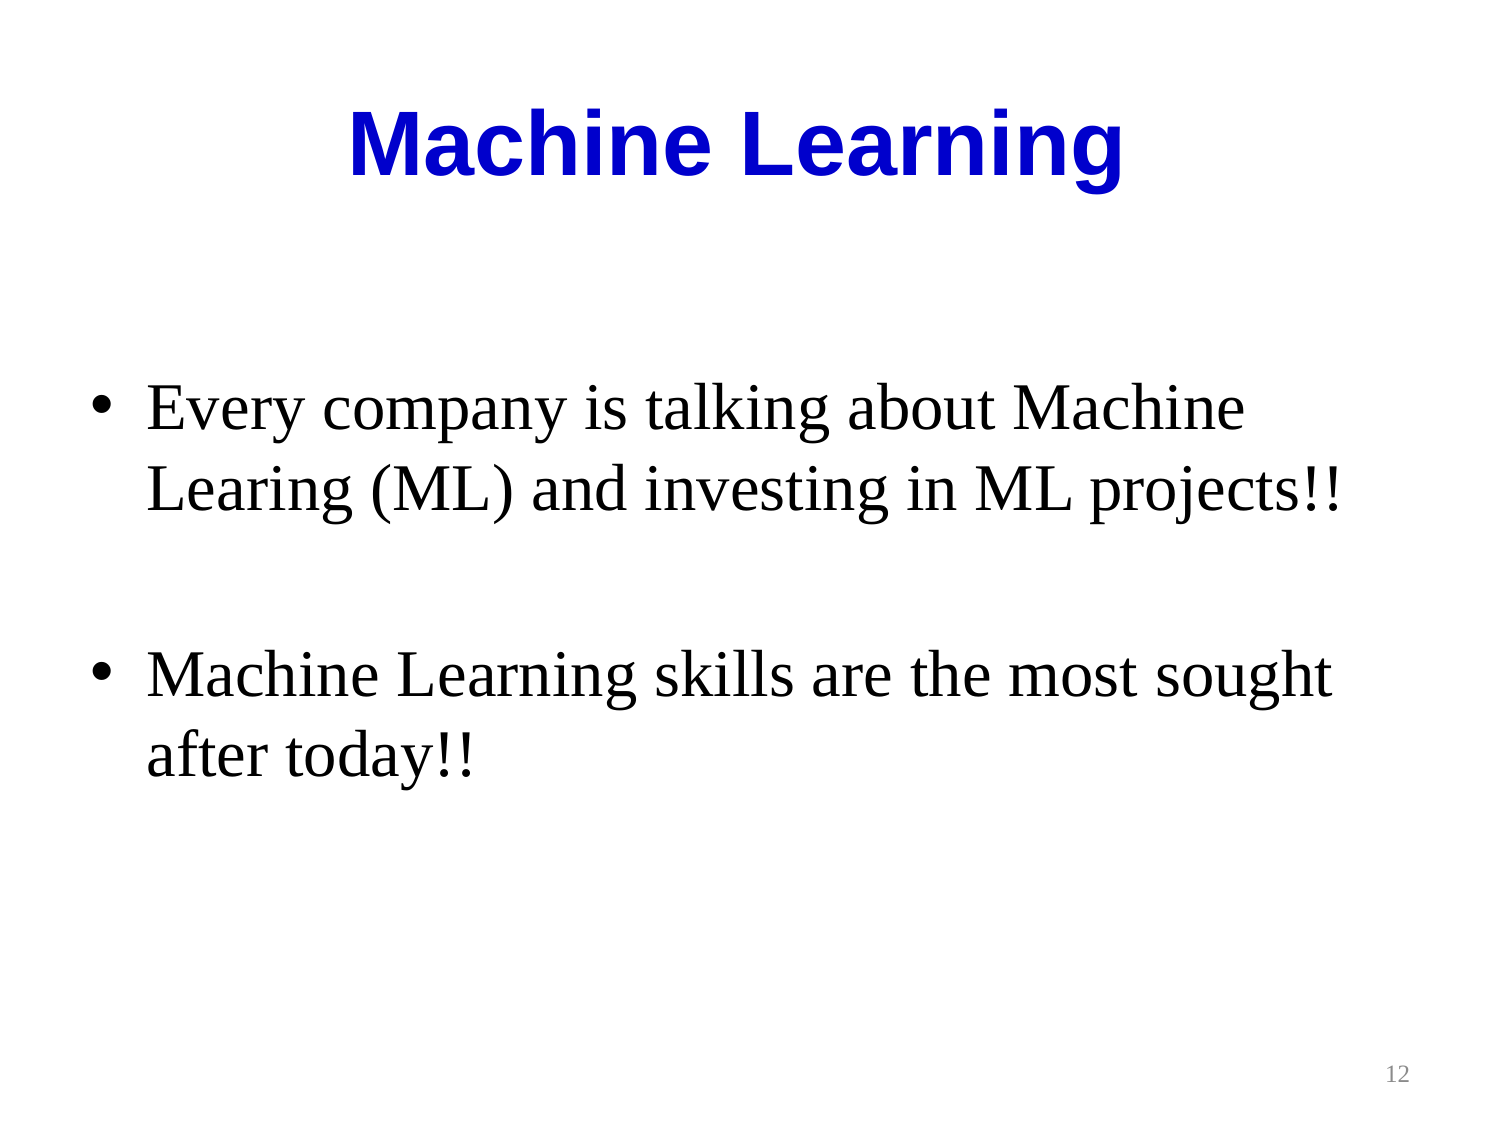

# Machine Learning

Every company is talking about Machine Learing (ML) and investing in ML projects!!

Machine Learning skills are the most sought after today!!
12